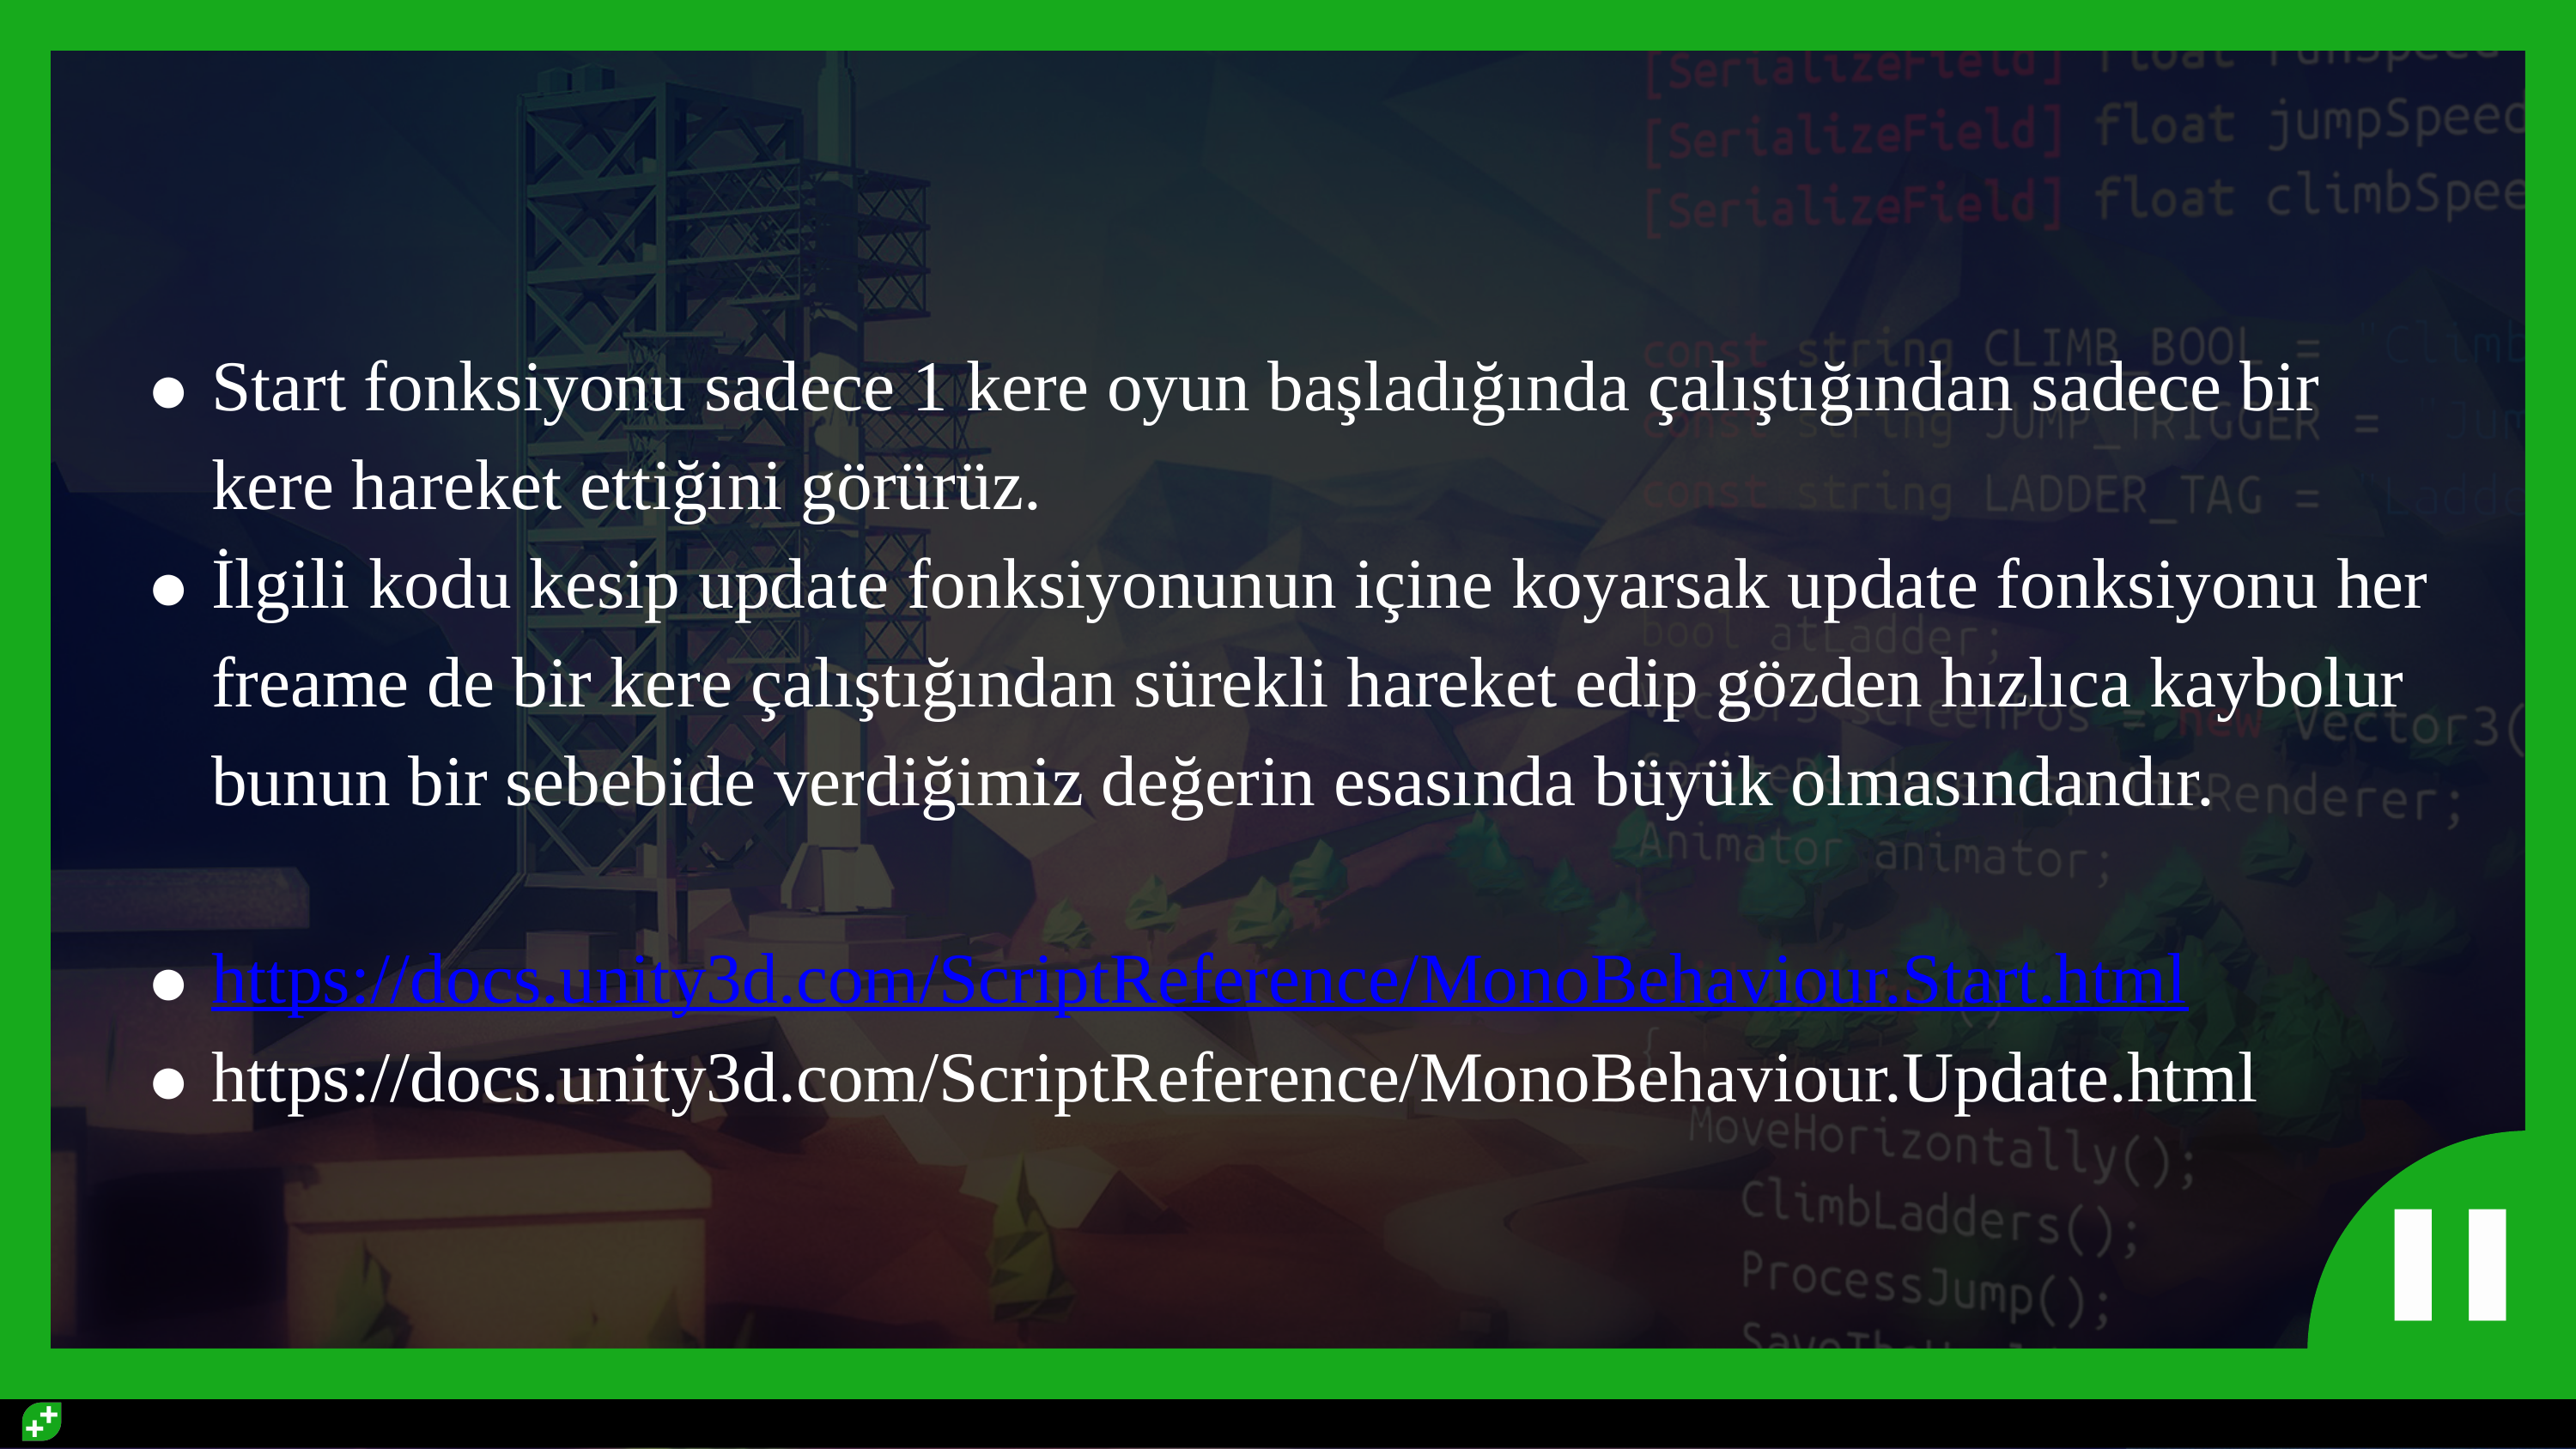

#
Start fonksiyonu sadece 1 kere oyun başladığında çalıştığından sadece bir kere hareket ettiğini görürüz.
İlgili kodu kesip update fonksiyonunun içine koyarsak update fonksiyonu her freame de bir kere çalıştığından sürekli hareket edip gözden hızlıca kaybolur bunun bir sebebide verdiğimiz değerin esasında büyük olmasındandır.

https://docs.unity3d.com/ScriptReference/MonoBehaviour.Start.html
https://docs.unity3d.com/ScriptReference/MonoBehaviour.Update.html